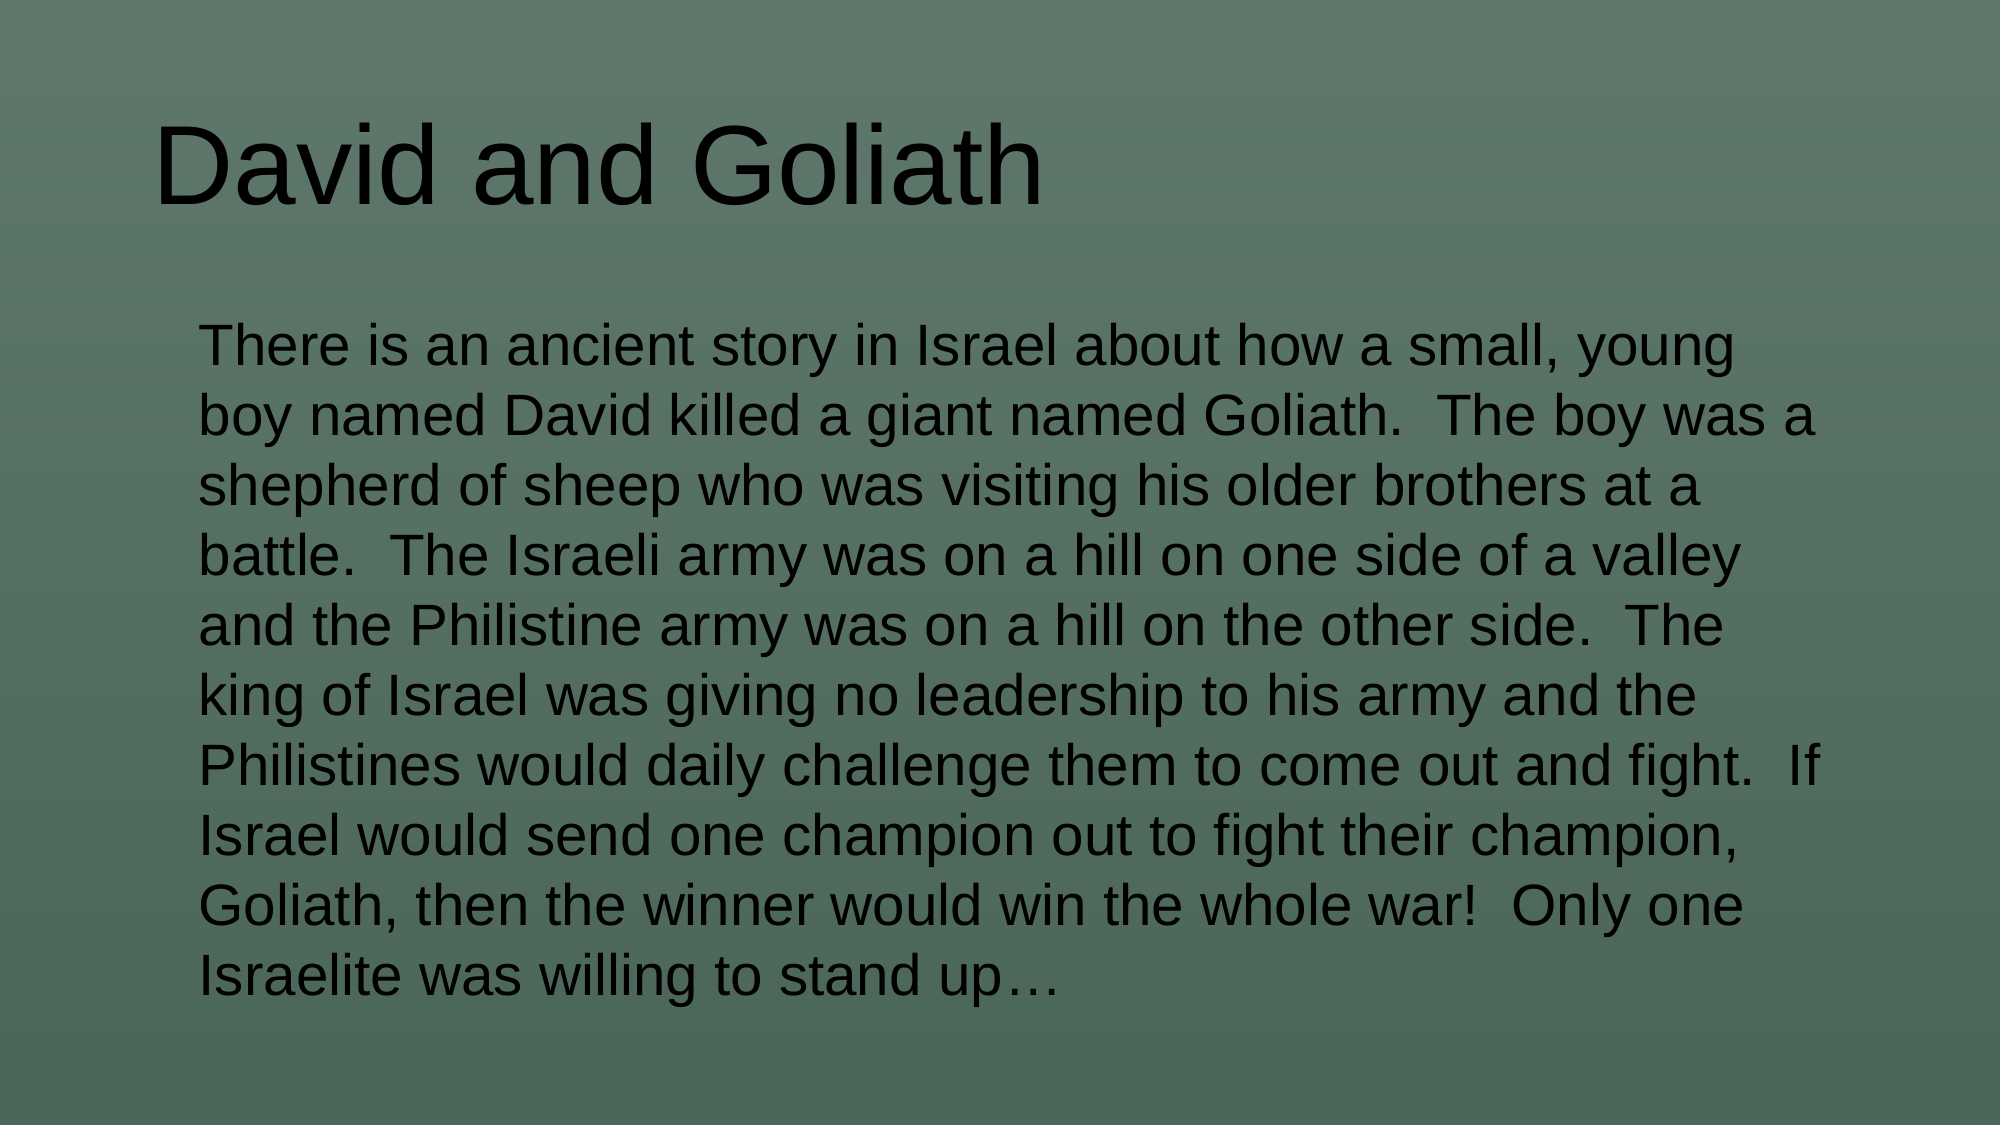

# David and Goliath
There is an ancient story in Israel about how a small, young boy named David killed a giant named Goliath.  The boy was a shepherd of sheep who was visiting his older brothers at a battle.  The Israeli army was on a hill on one side of a valley and the Philistine army was on a hill on the other side.  The king of Israel was giving no leadership to his army and the Philistines would daily challenge them to come out and fight.  If Israel would send one champion out to fight their champion, Goliath, then the winner would win the whole war!  Only one Israelite was willing to stand up…